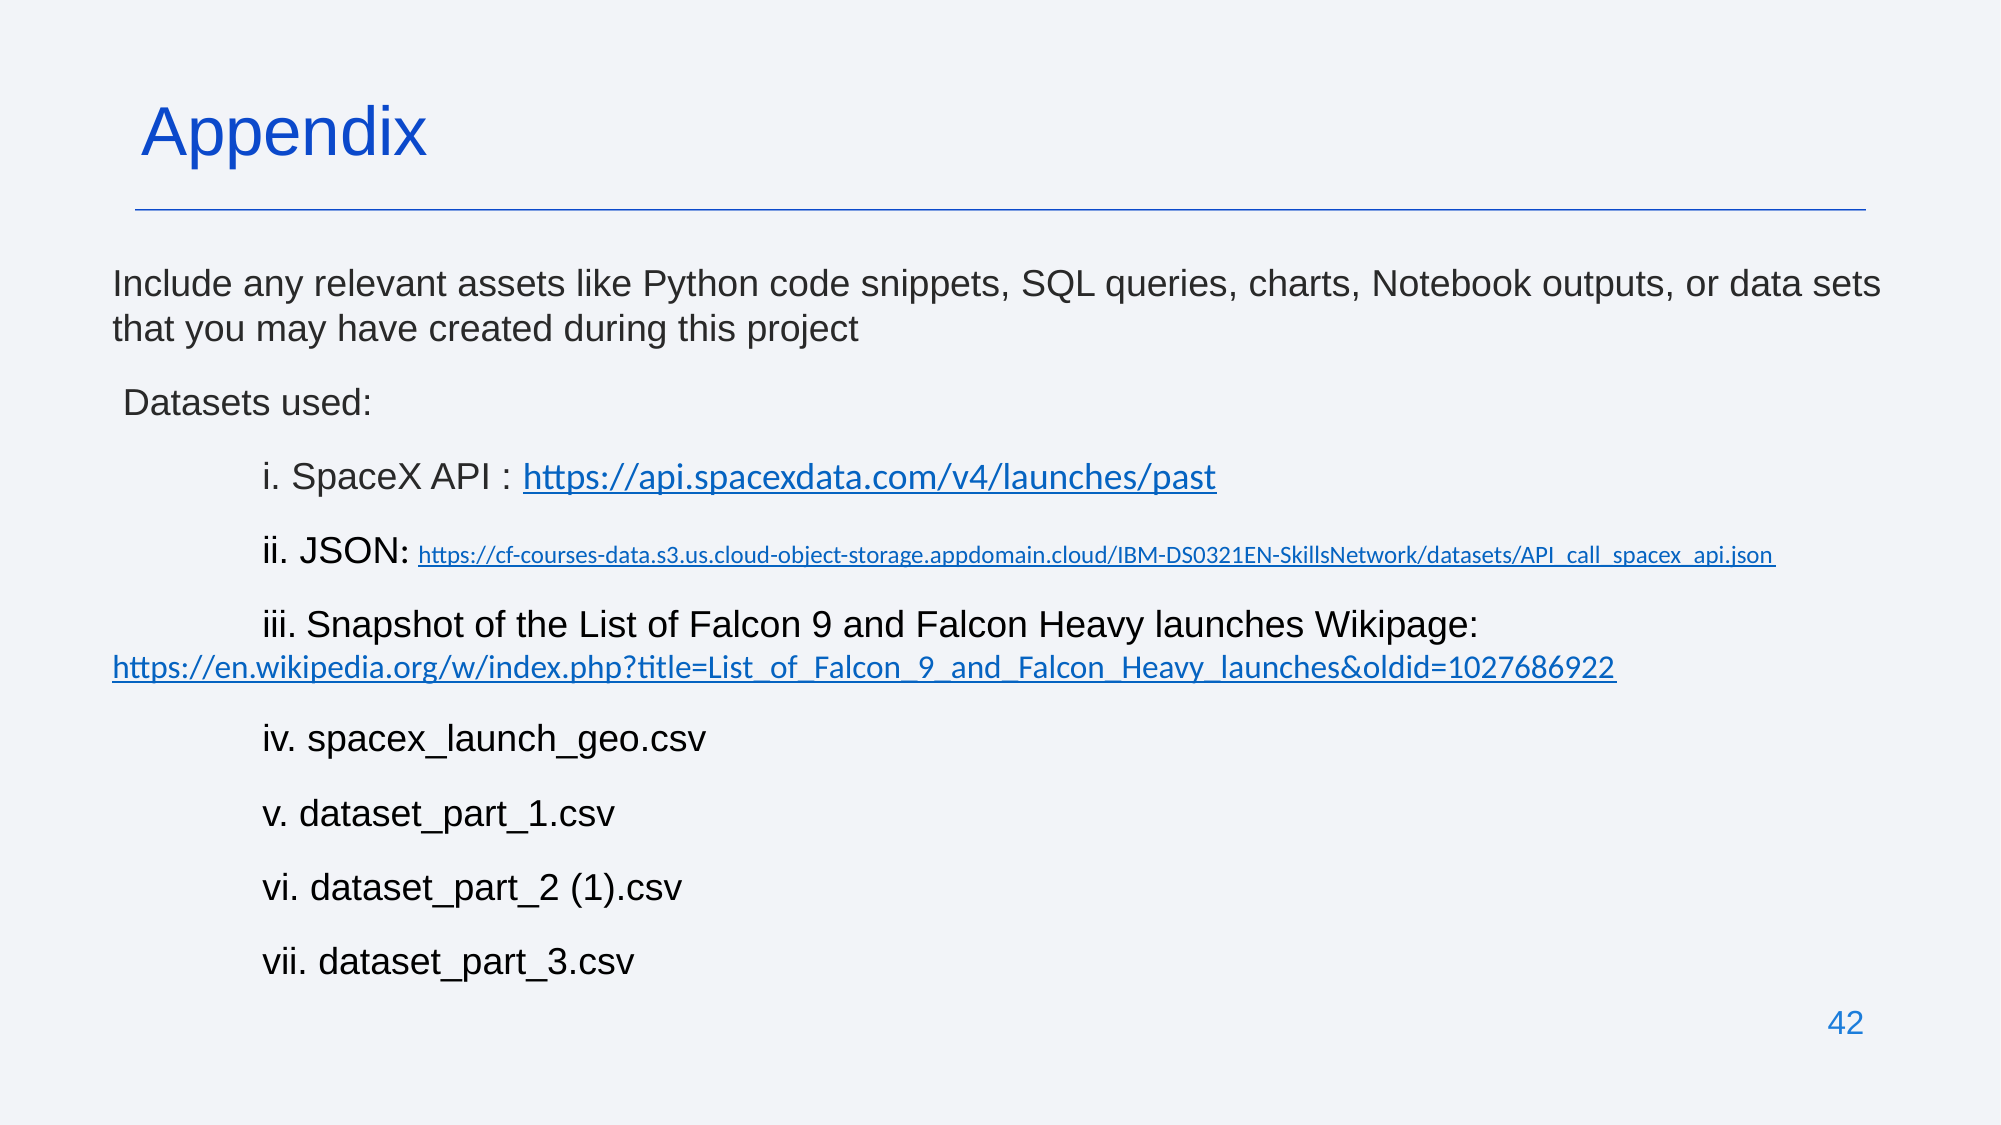

Appendix
Include any relevant assets like Python code snippets, SQL queries, charts, Notebook outputs, or data sets that you may have created during this project
 Datasets used:
	i. SpaceX API : https://api.spacexdata.com/v4/launches/past
	ii. JSON: https://cf-courses-data.s3.us.cloud-object-storage.appdomain.cloud/IBM-DS0321EN-SkillsNetwork/datasets/API_call_spacex_api.json
	iii. Snapshot of the List of Falcon 9 and Falcon Heavy launches Wikipage: 		            https://en.wikipedia.org/w/index.php?title=List_of_Falcon_9_and_Falcon_Heavy_launches&oldid=1027686922
	iv. spacex_launch_geo.csv
	v. dataset_part_1.csv
	vi. dataset_part_2 (1).csv
	vii. dataset_part_3.csv
42